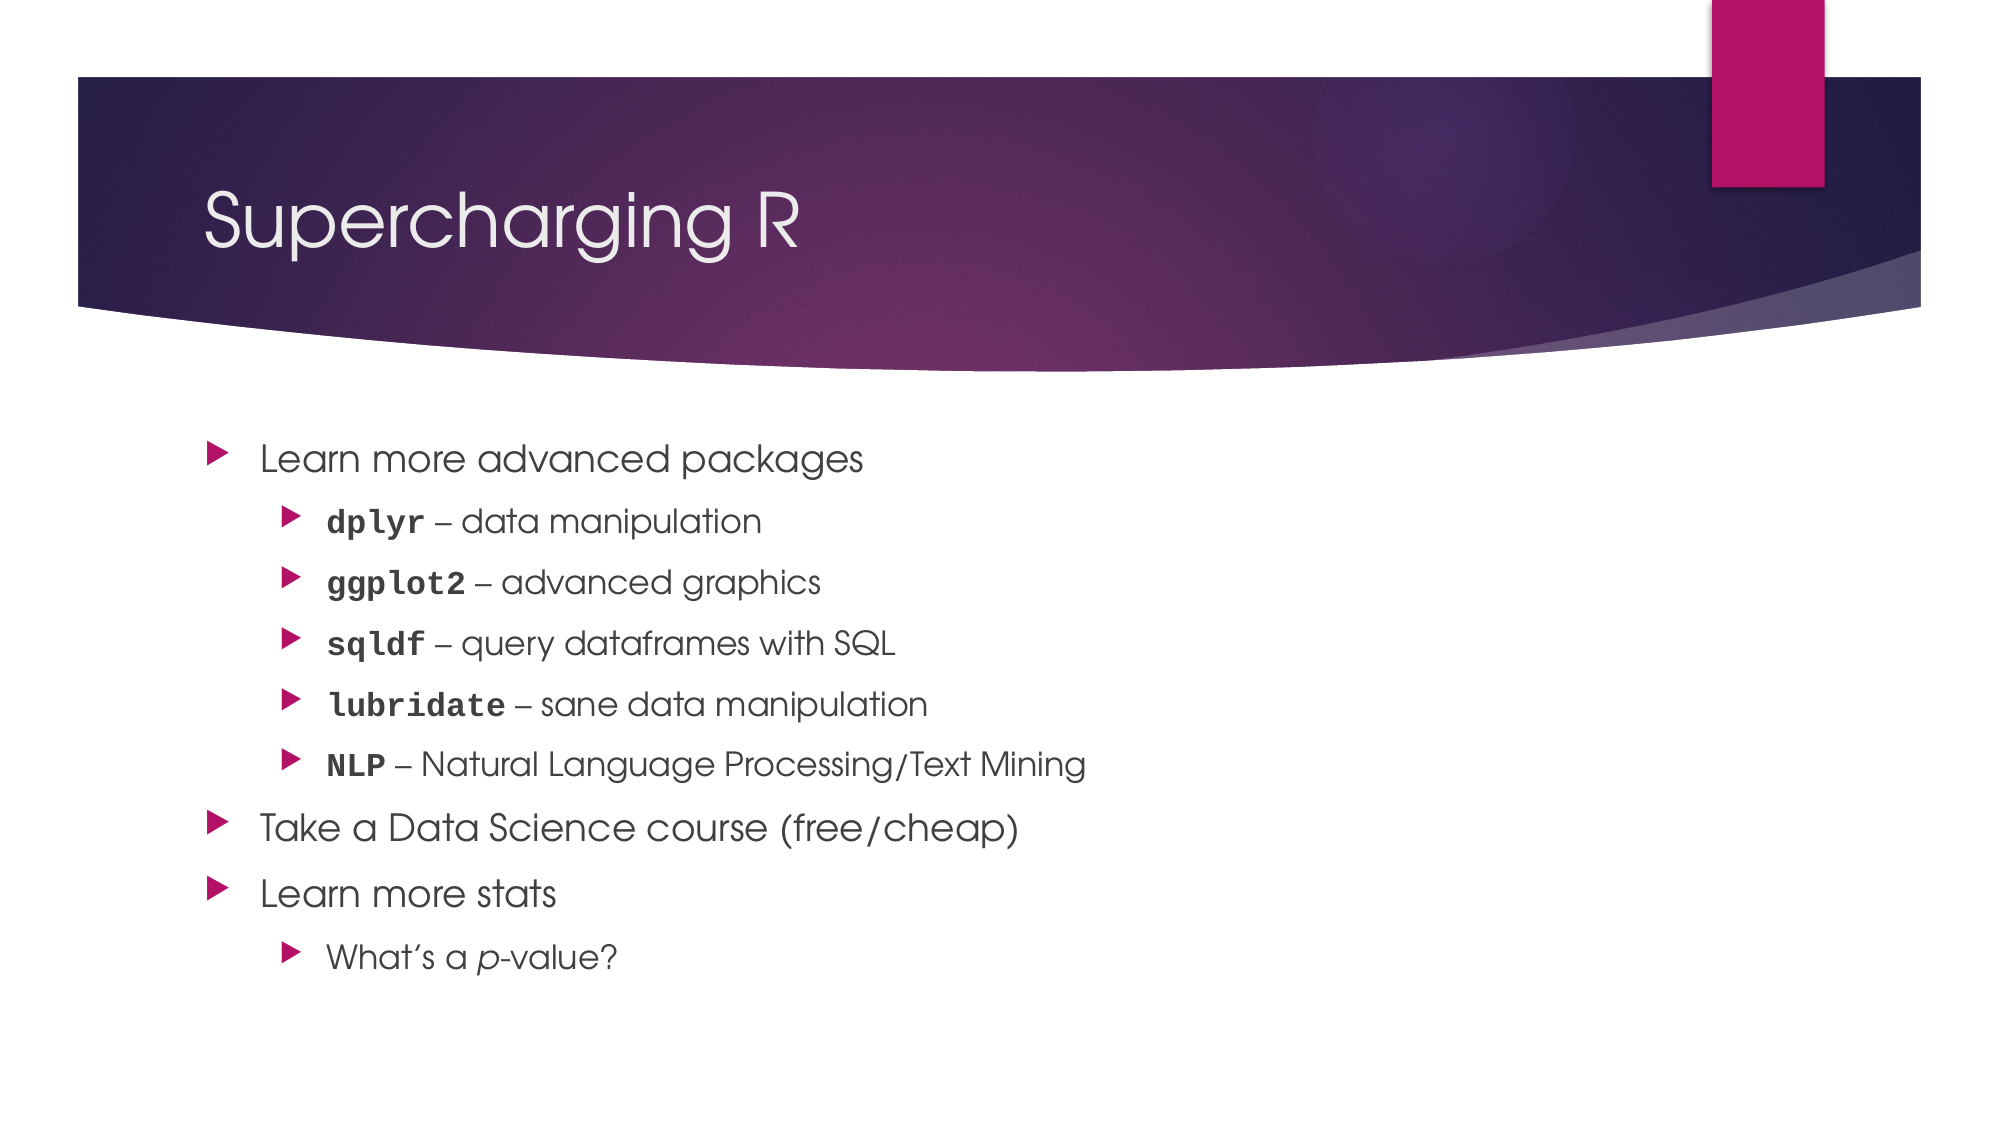

# Supercharging R
Learn more advanced packages
dplyr – data manipulation
ggplot2 – advanced graphics
sqldf – query dataframes with SQL
lubridate – sane data manipulation
NLP – Natural Language Processing/Text Mining
Take a Data Science course (free/cheap)
Learn more stats
What’s a p-value?